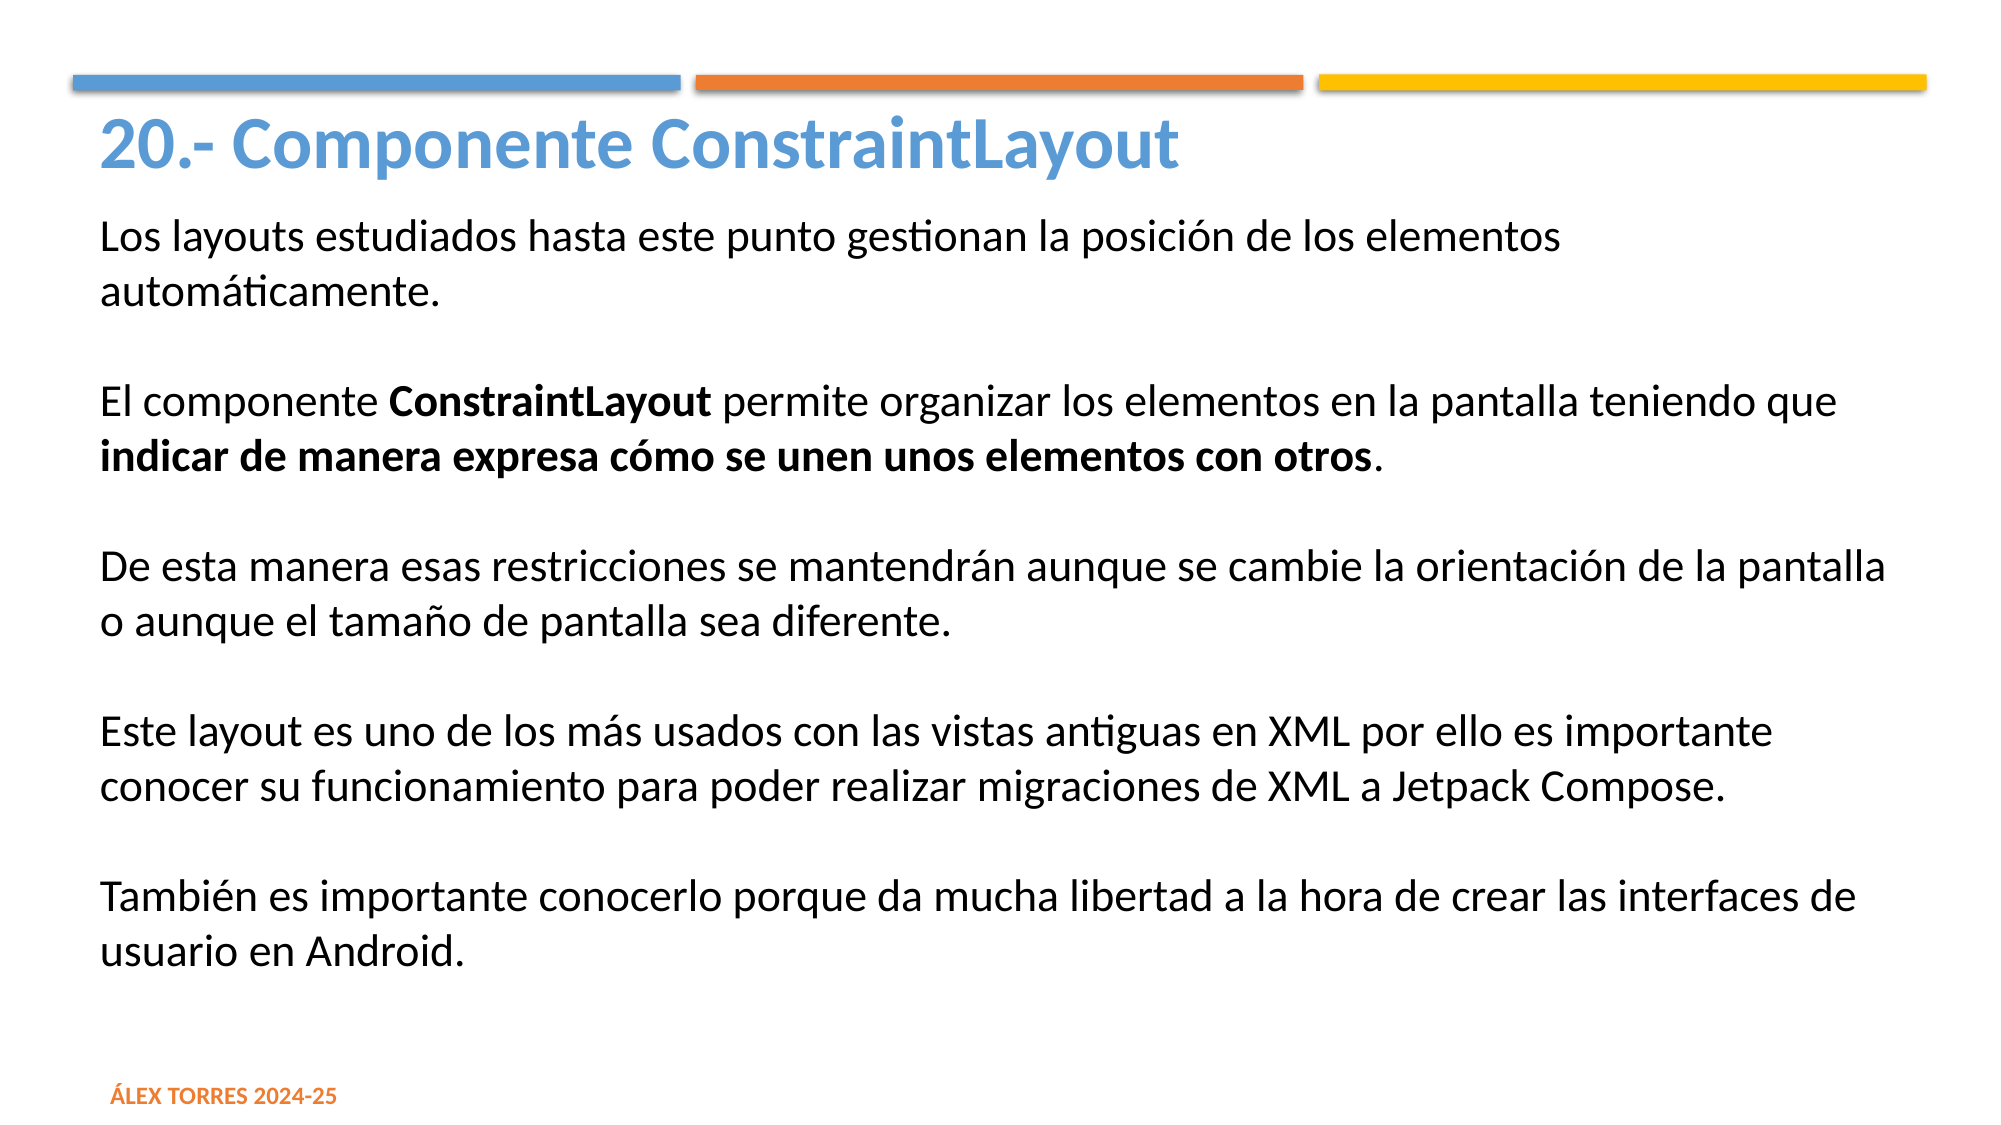

20.- Componente ConstraintLayout
Los layouts estudiados hasta este punto gestionan la posición de los elementos automáticamente.

El componente ConstraintLayout permite organizar los elementos en la pantalla teniendo que indicar de manera expresa cómo se unen unos elementos con otros.

De esta manera esas restricciones se mantendrán aunque se cambie la orientación de la pantalla o aunque el tamaño de pantalla sea diferente.

Este layout es uno de los más usados con las vistas antiguas en XML por ello es importante conocer su funcionamiento para poder realizar migraciones de XML a Jetpack Compose.

También es importante conocerlo porque da mucha libertad a la hora de crear las interfaces de usuario en Android.